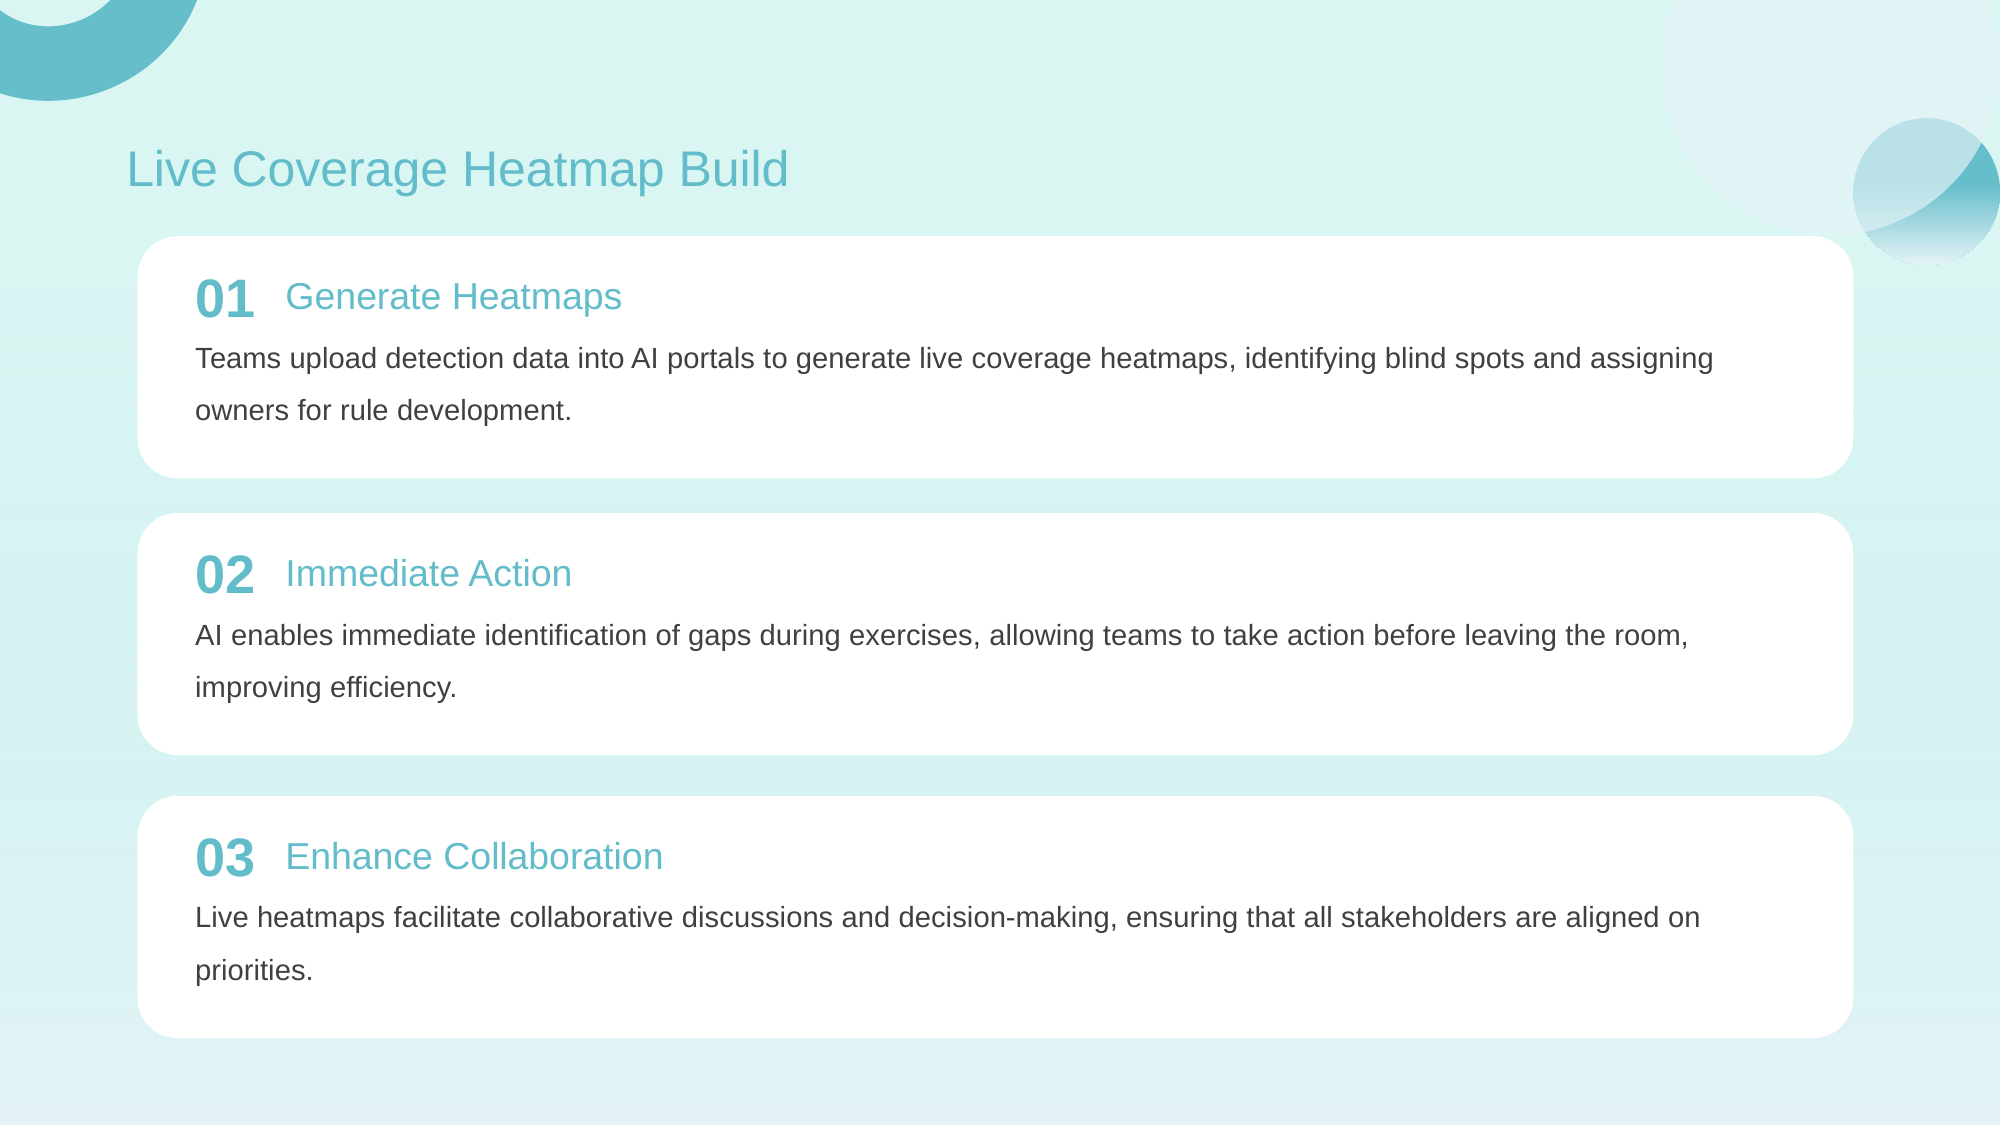

Live Coverage Heatmap Build

01
Generate Heatmaps
Teams upload detection data into AI portals to generate live coverage heatmaps, identifying blind spots and assigning owners for rule development.

02
Immediate Action
AI enables immediate identification of gaps during exercises, allowing teams to take action before leaving the room, improving efficiency.

03
Enhance Collaboration
Live heatmaps facilitate collaborative discussions and decision-making, ensuring that all stakeholders are aligned on priorities.